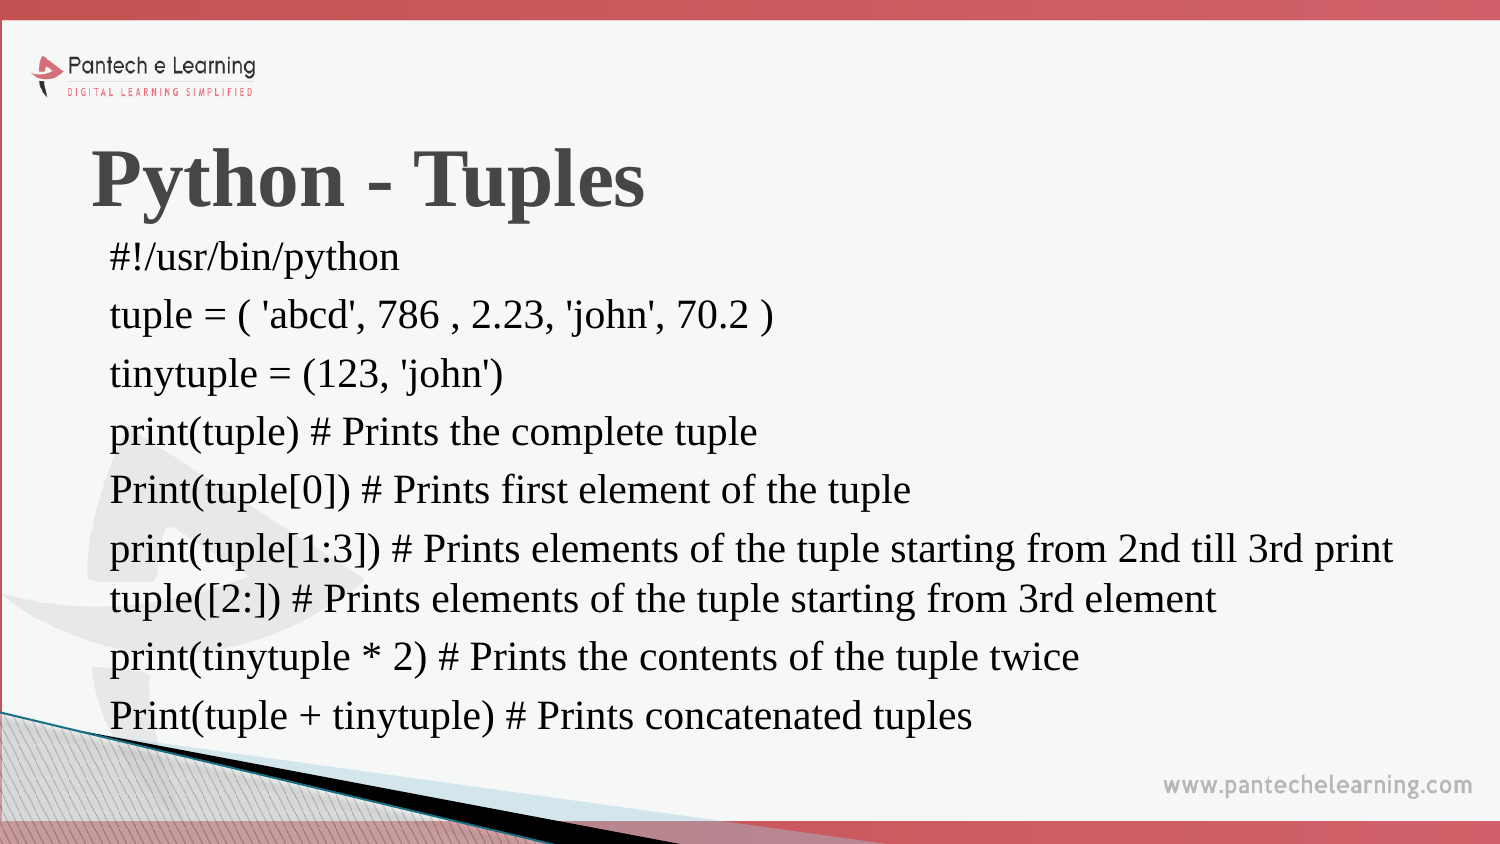

# Python - Tuples
#!/usr/bin/python
tuple = ( 'abcd', 786 , 2.23, 'john', 70.2 )
tinytuple = (123, 'john')
print(tuple) # Prints the complete tuple
Print(tuple[0]) # Prints first element of the tuple
print(tuple[1:3]) # Prints elements of the tuple starting from 2nd till 3rd print tuple([2:]) # Prints elements of the tuple starting from 3rd element
print(tinytuple * 2) # Prints the contents of the tuple twice
Print(tuple + tinytuple) # Prints concatenated tuples